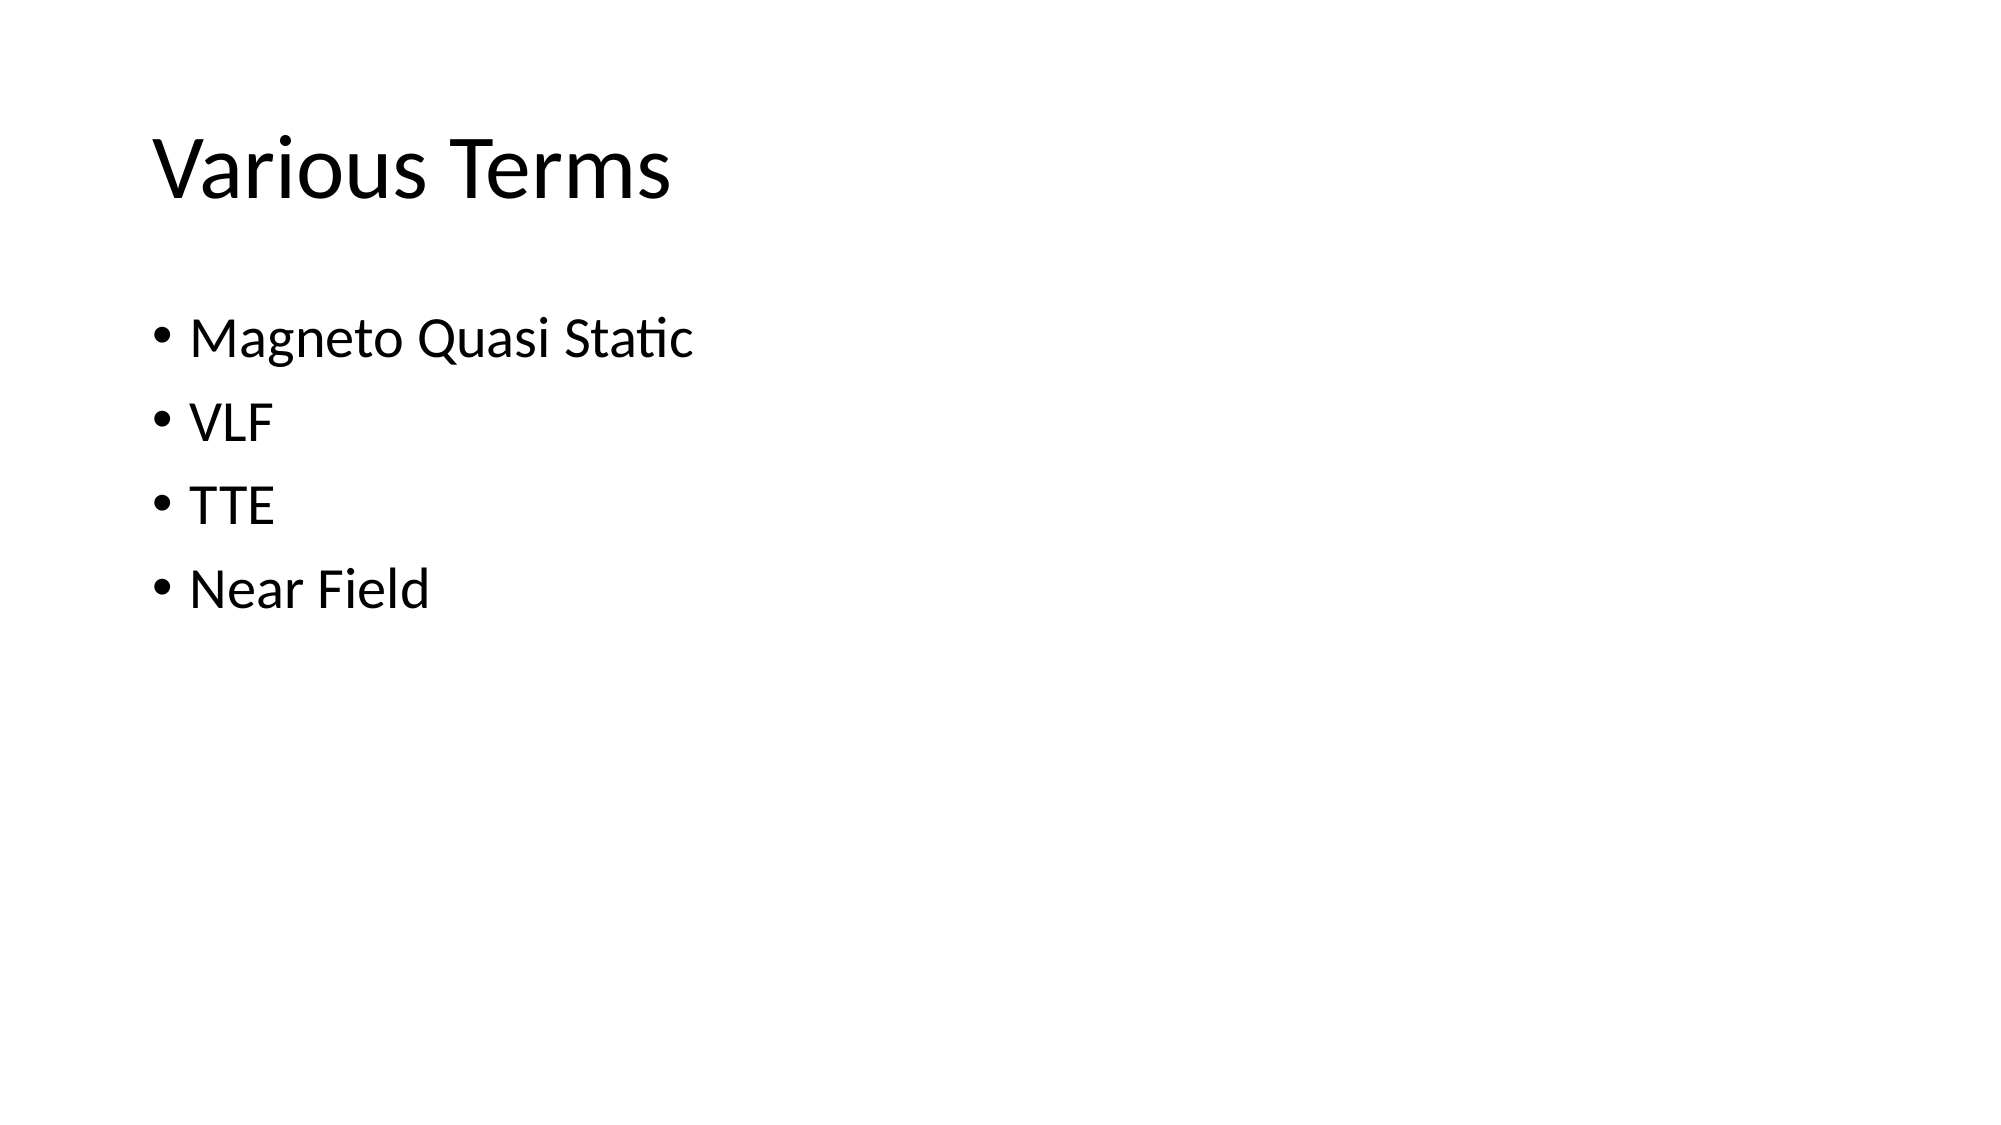

# Various Terms
Magneto Quasi Static
VLF
TTE
Near Field